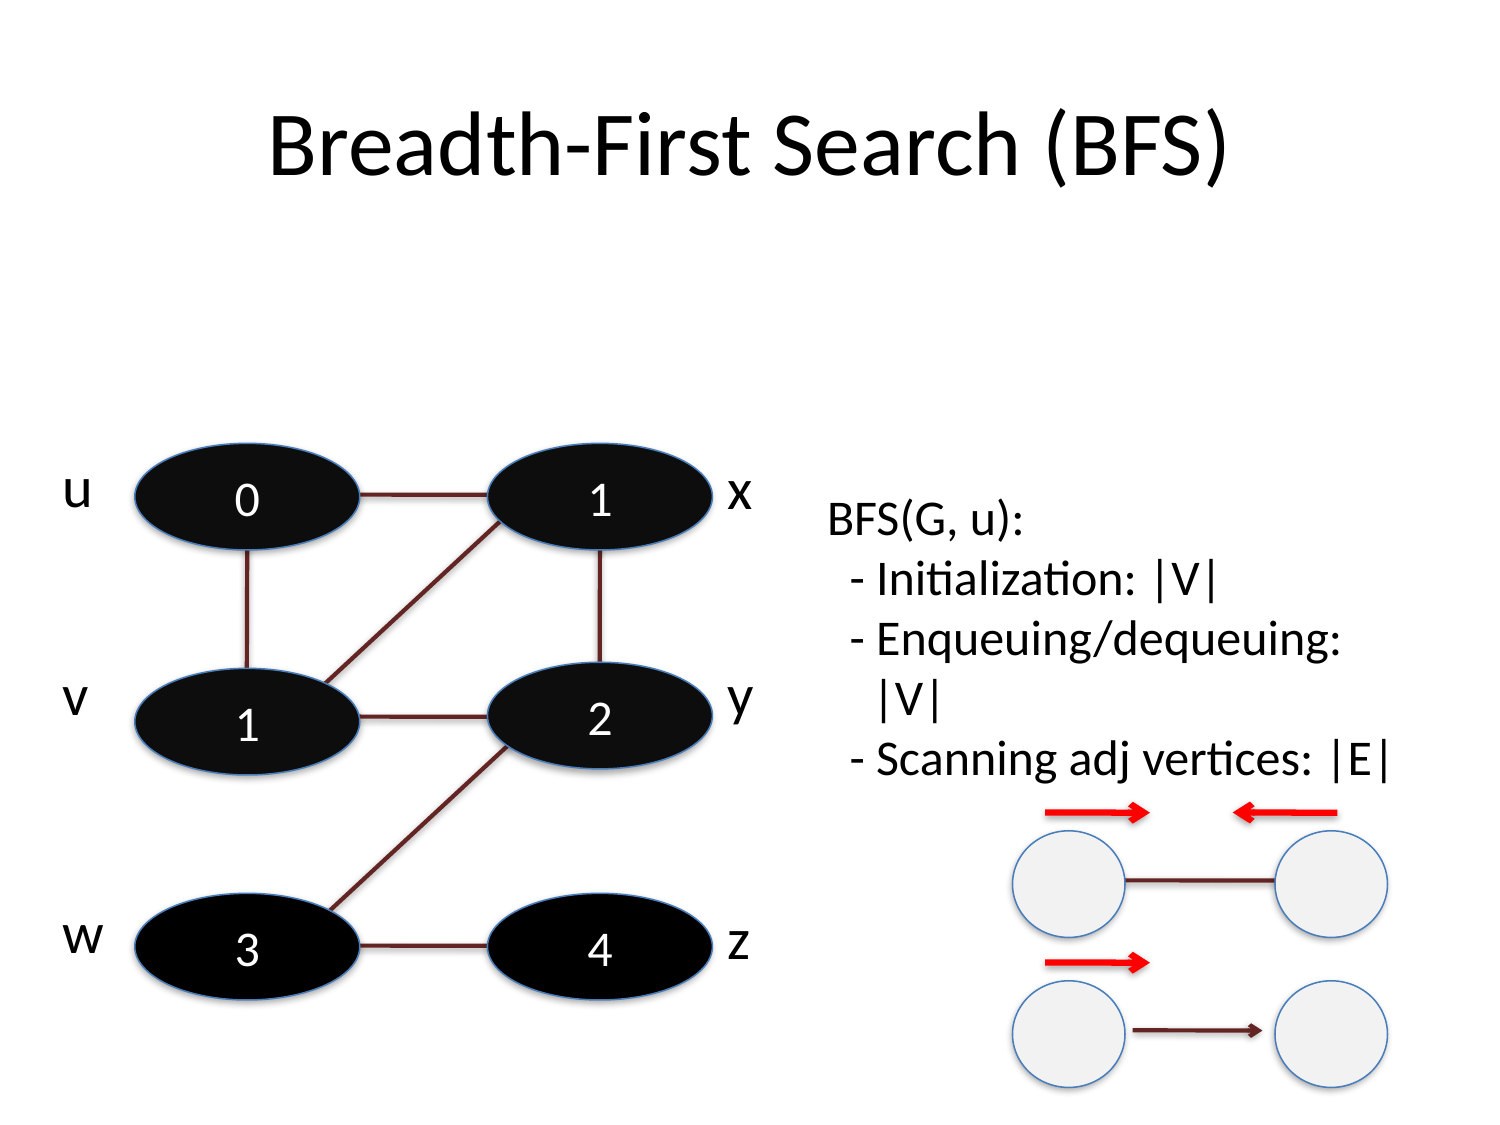

# Breadth-First Search (BFS)
u
1
0
x
BFS(G, u):
  - Initialization: |V|
  - Enqueuing/dequeuing:
    |V|
  - Scanning adj vertices: |E|
v
y
2
1

w
3
4
z